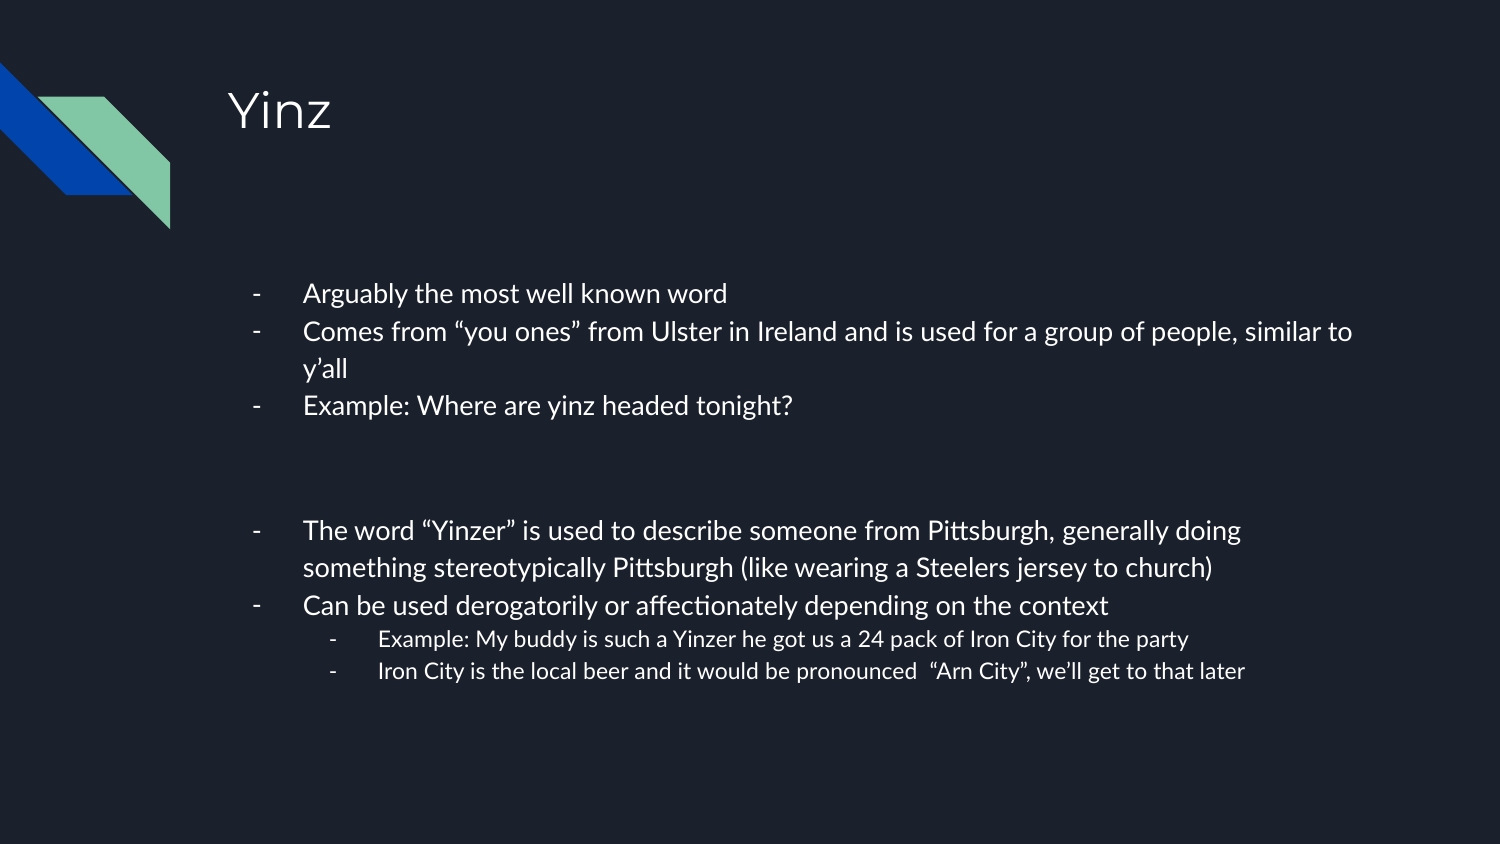

# Yinz
Arguably the most well known word
Comes from “you ones” from Ulster in Ireland and is used for a group of people, similar to y’all
Example: Where are yinz headed tonight?

The word “Yinzer” is used to describe someone from Pittsburgh, generally doing something stereotypically Pittsburgh (like wearing a Steelers jersey to church)
Can be used derogatorily or affectionately depending on the context
Example: My buddy is such a Yinzer he got us a 24 pack of Iron City for the party
Iron City is the local beer and it would be pronounced  “Arn City”, we’ll get to that later